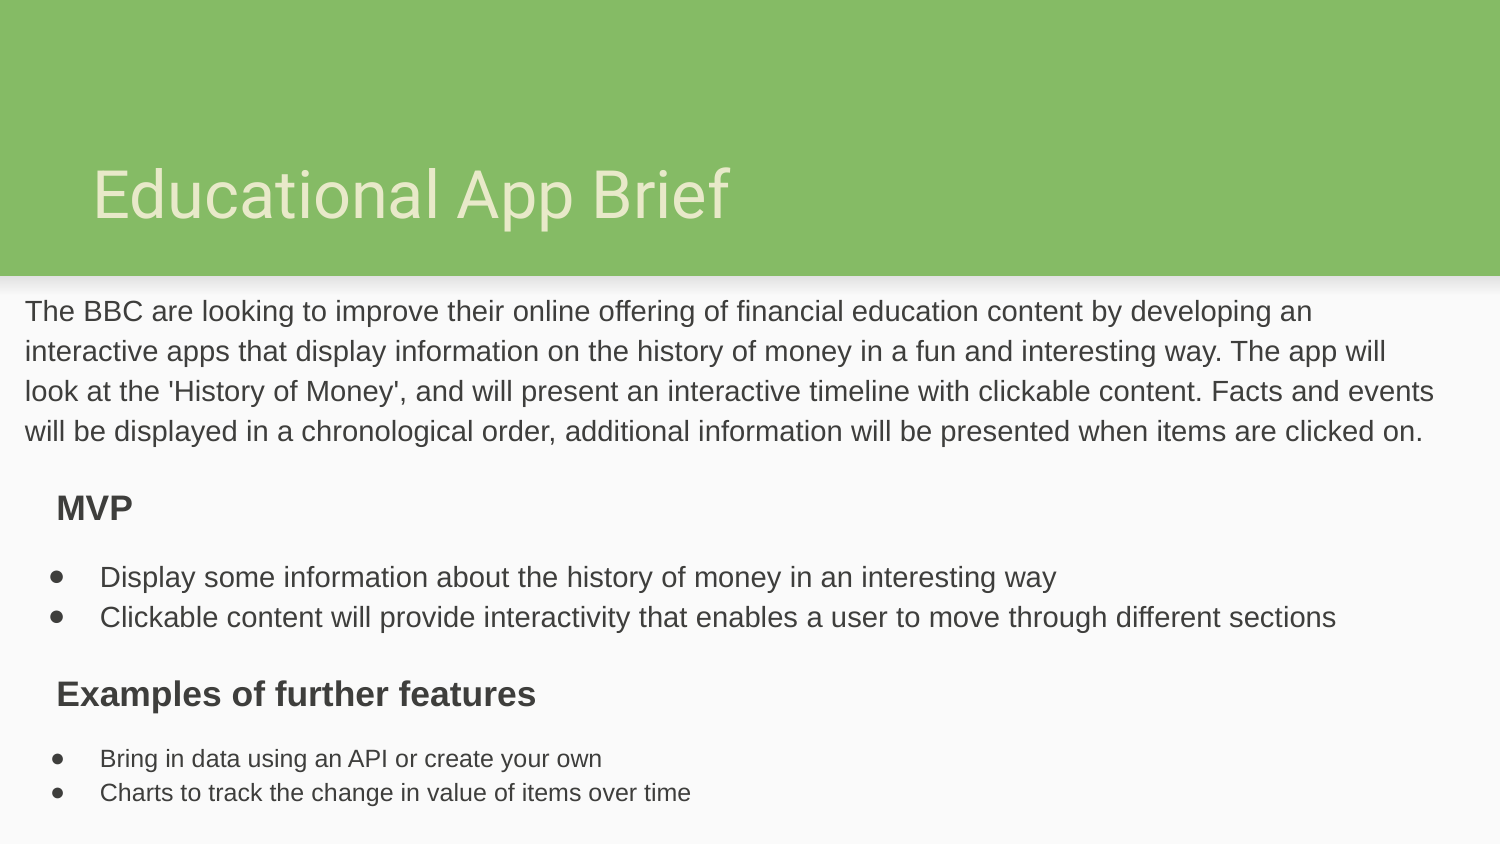

# Educational App Brief
The BBC are looking to improve their online offering of financial education content by developing an interactive apps that display information on the history of money in a fun and interesting way. The app will look at the 'History of Money', and will present an interactive timeline with clickable content. Facts and events will be displayed in a chronological order, additional information will be presented when items are clicked on.
MVP
Display some information about the history of money in an interesting way
Clickable content will provide interactivity that enables a user to move through different sections
Examples of further features
Bring in data using an API or create your own
Charts to track the change in value of items over time